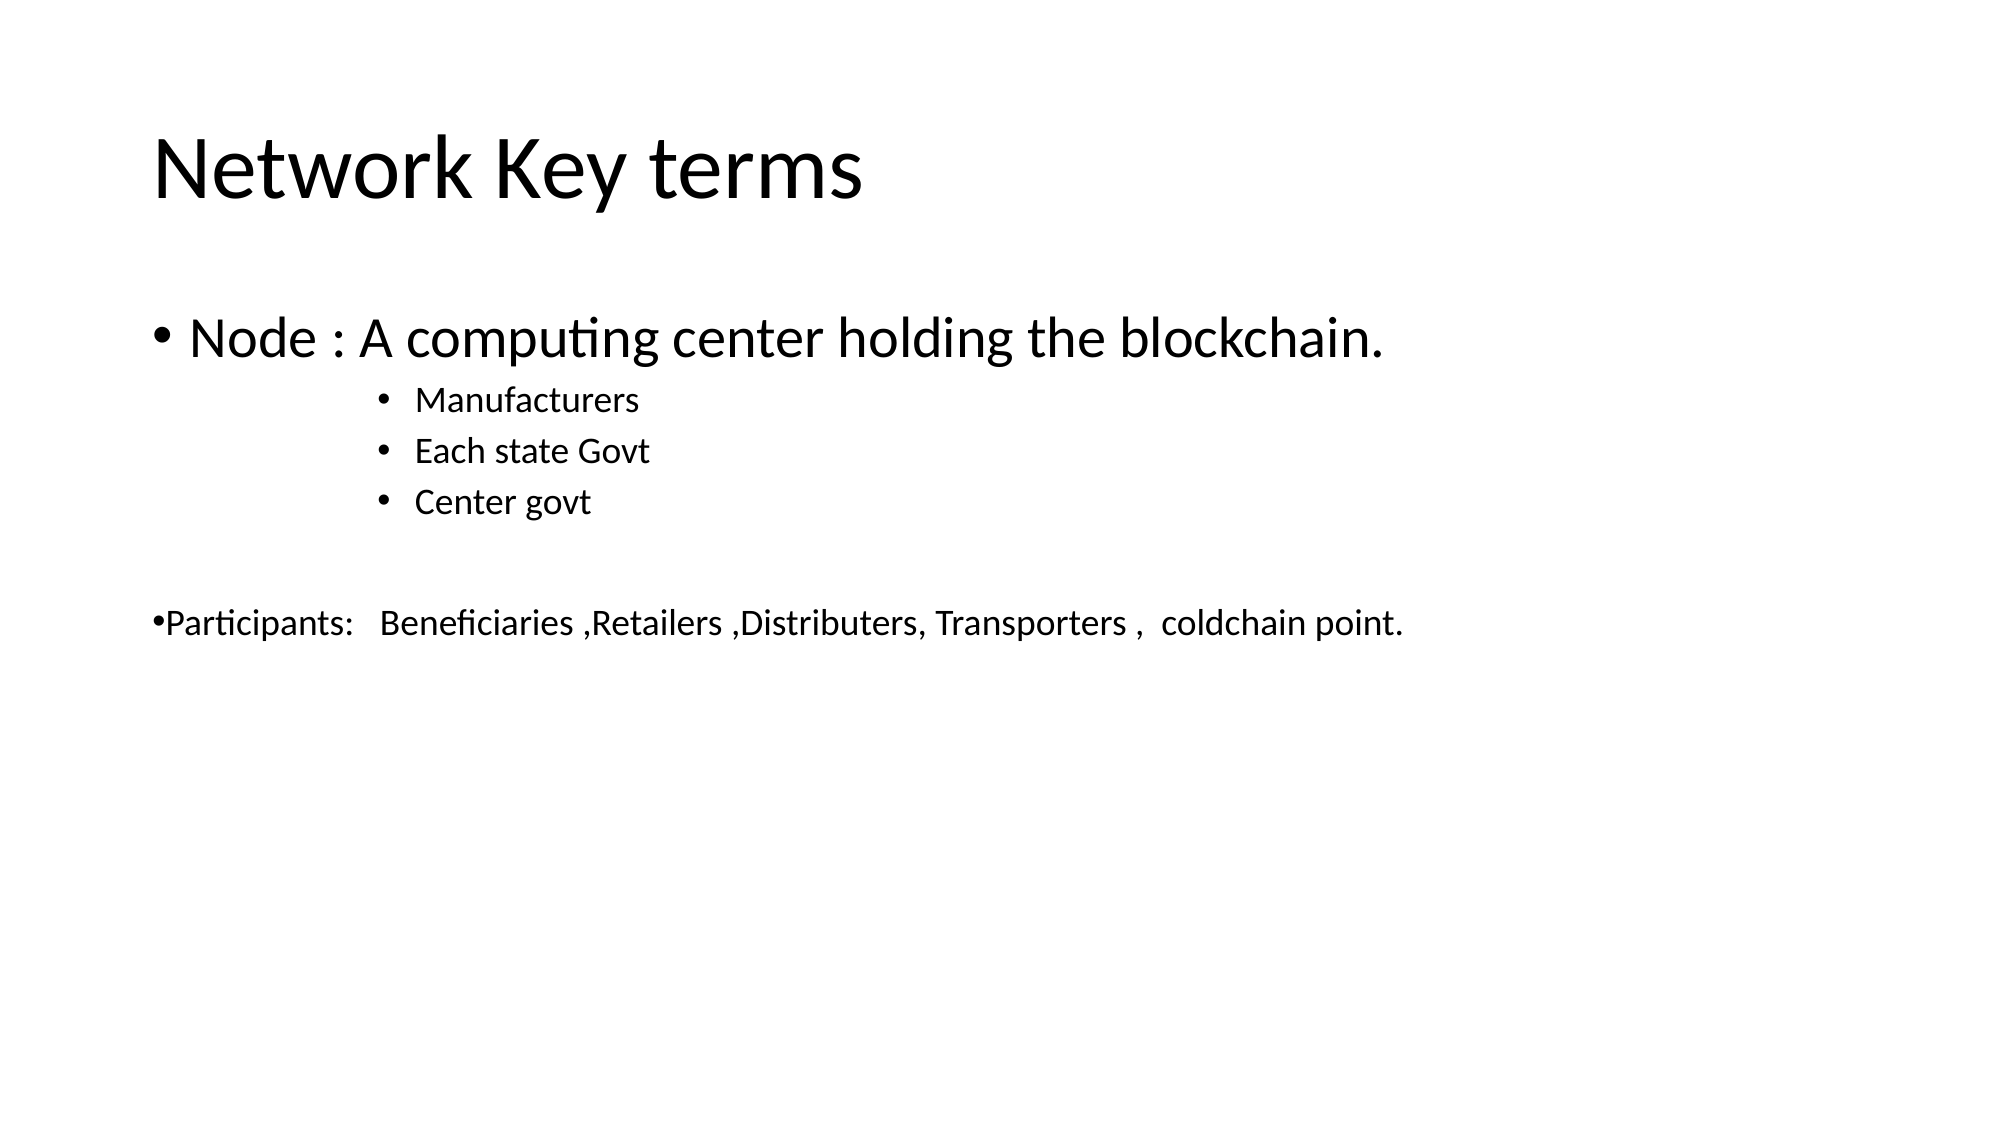

# Network Key terms
Node : A computing center holding the blockchain.
Manufacturers
Each state Govt
Center govt

Participants:   Beneficiaries ,Retailers ,Distributers, Transporters ,  coldchain point.